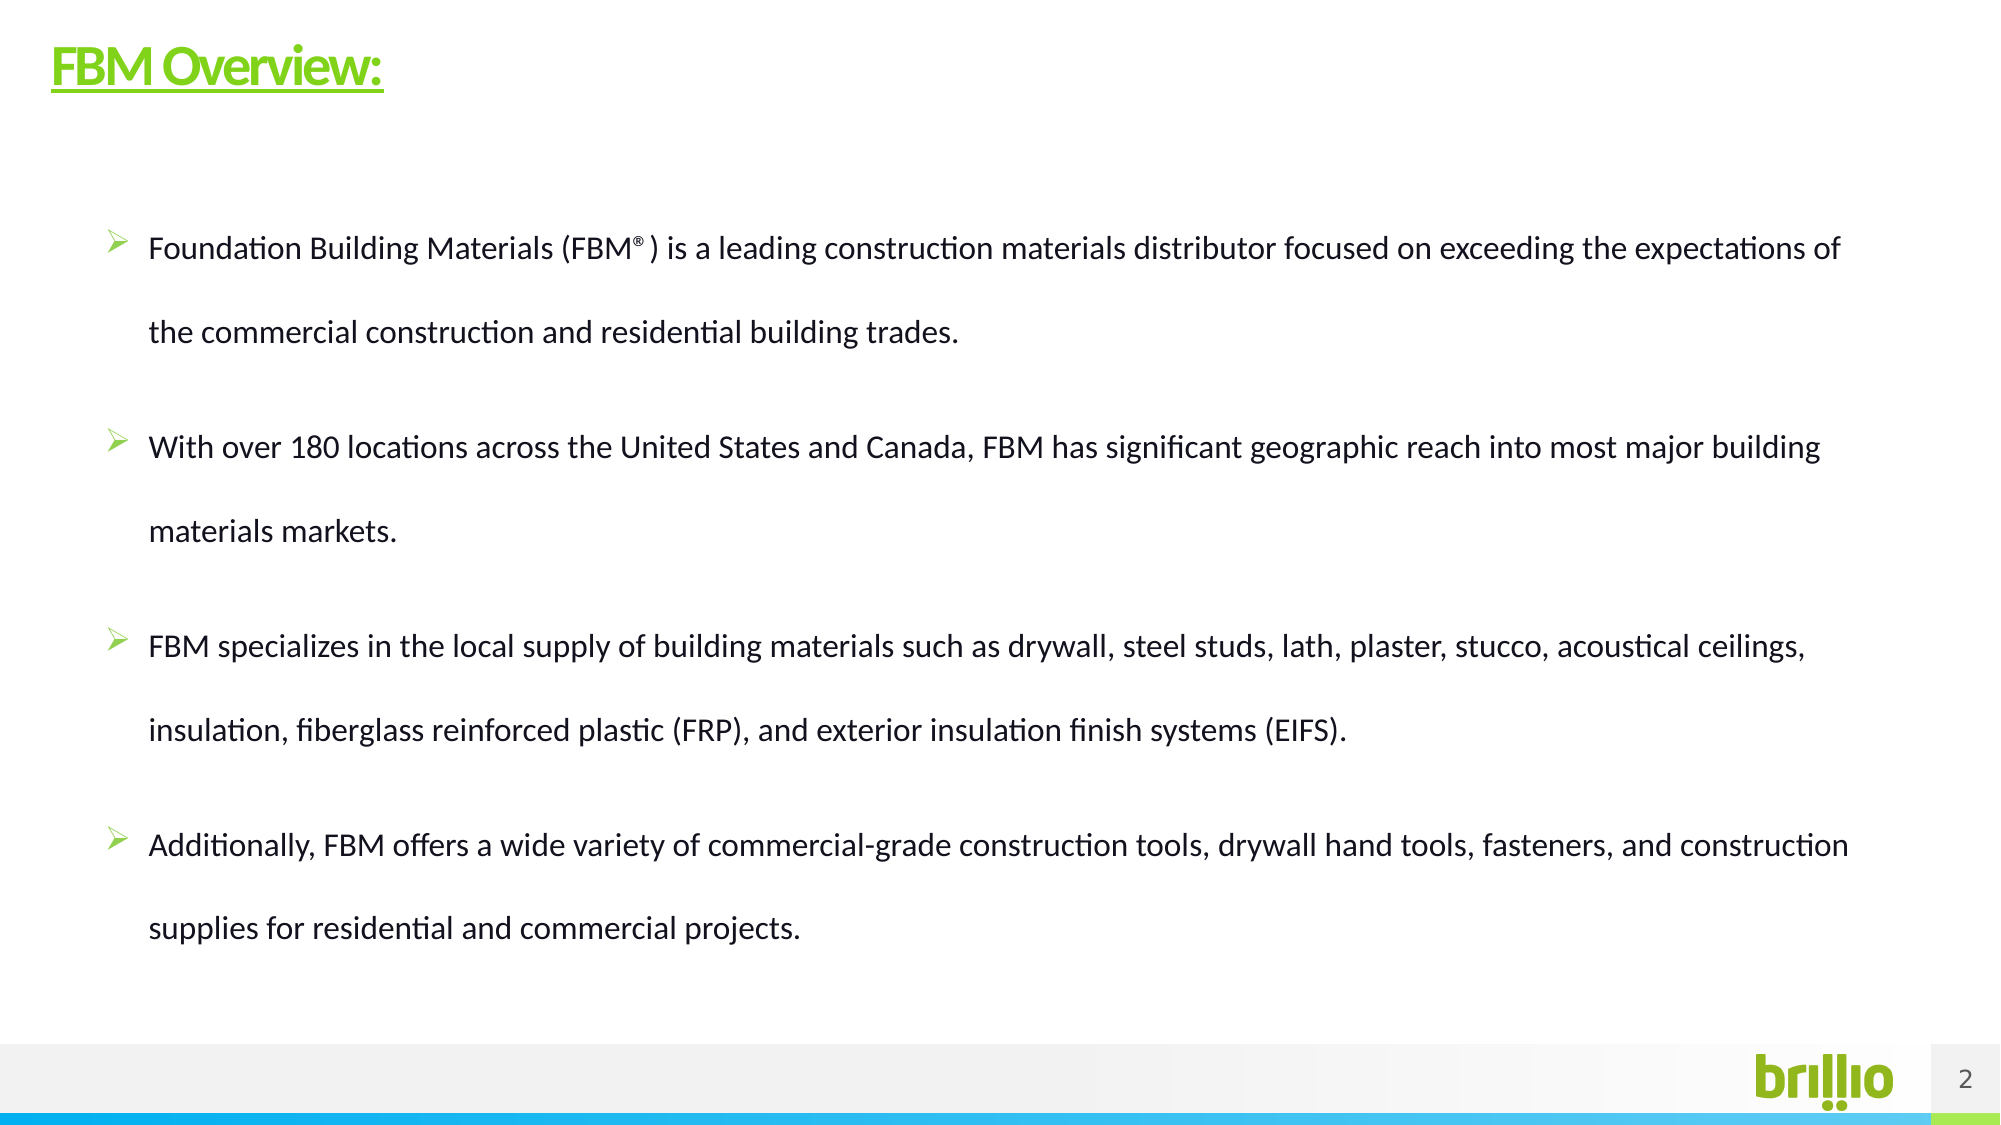

# FBM Overview:
Foundation Building Materials (FBM®) is a leading construction materials distributor focused on exceeding the expectations of the commercial construction and residential building trades.
With over 180 locations across the United States and Canada, FBM has significant geographic reach into most major building materials markets.
FBM specializes in the local supply of building materials such as drywall, steel studs, lath, plaster, stucco, acoustical ceilings, insulation, fiberglass reinforced plastic (FRP), and exterior insulation finish systems (EIFS).
Additionally, FBM offers a wide variety of commercial-grade construction tools, drywall hand tools, fasteners, and construction supplies for residential and commercial projects.

2